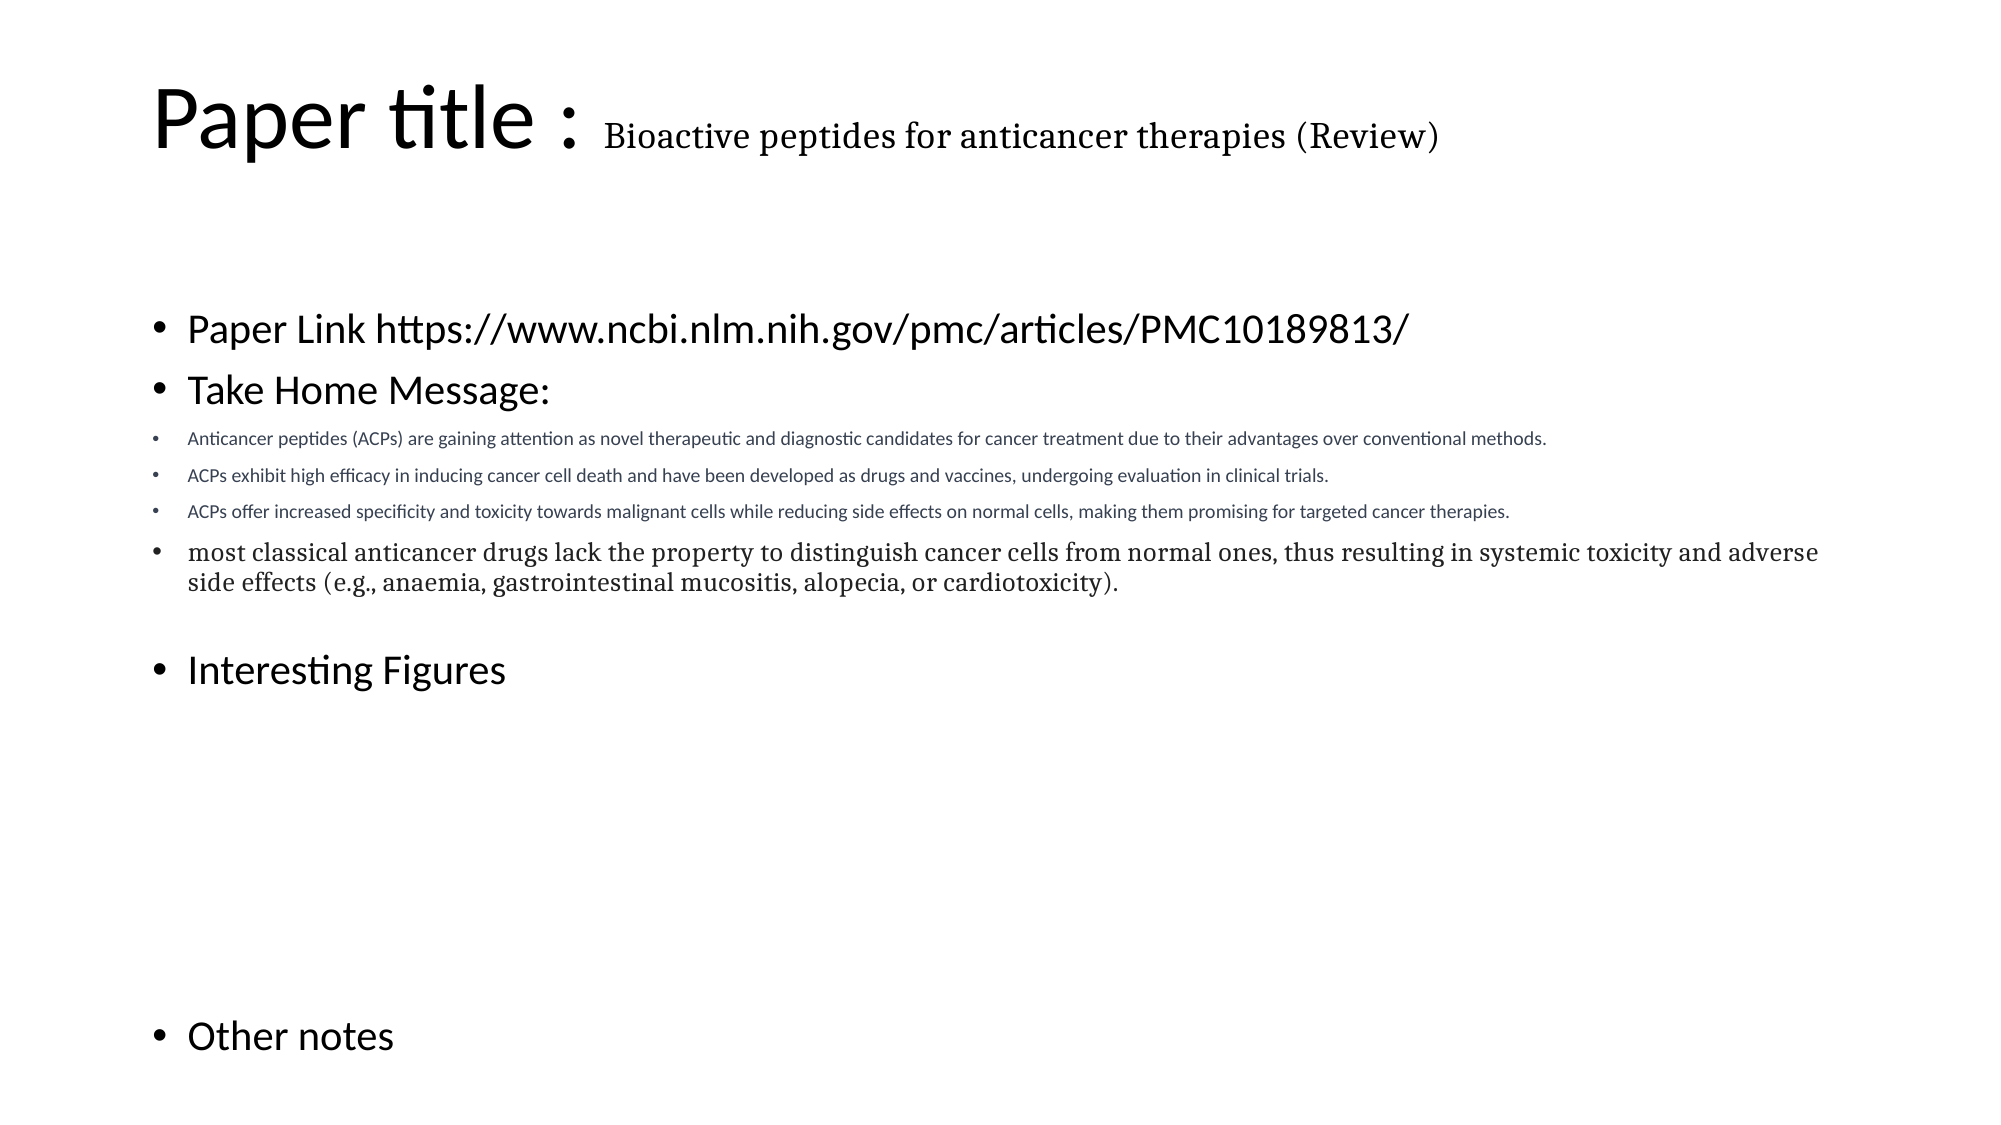

# Paper title : Bioactive peptides for anticancer therapies (Review)

Paper Link https://www.ncbi.nlm.nih.gov/pmc/articles/PMC10189813/
Take Home Message:
Anticancer peptides (ACPs) are gaining attention as novel therapeutic and diagnostic candidates for cancer treatment due to their advantages over conventional methods.
ACPs exhibit high efficacy in inducing cancer cell death and have been developed as drugs and vaccines, undergoing evaluation in clinical trials.
ACPs offer increased specificity and toxicity towards malignant cells while reducing side effects on normal cells, making them promising for targeted cancer therapies.
most classical anticancer drugs lack the property to distinguish cancer cells from normal ones, thus resulting in systemic toxicity and adverse side effects (e.g., anaemia, gastrointestinal mucositis, alopecia, or cardiotoxicity).

Interesting Figures

Other notes